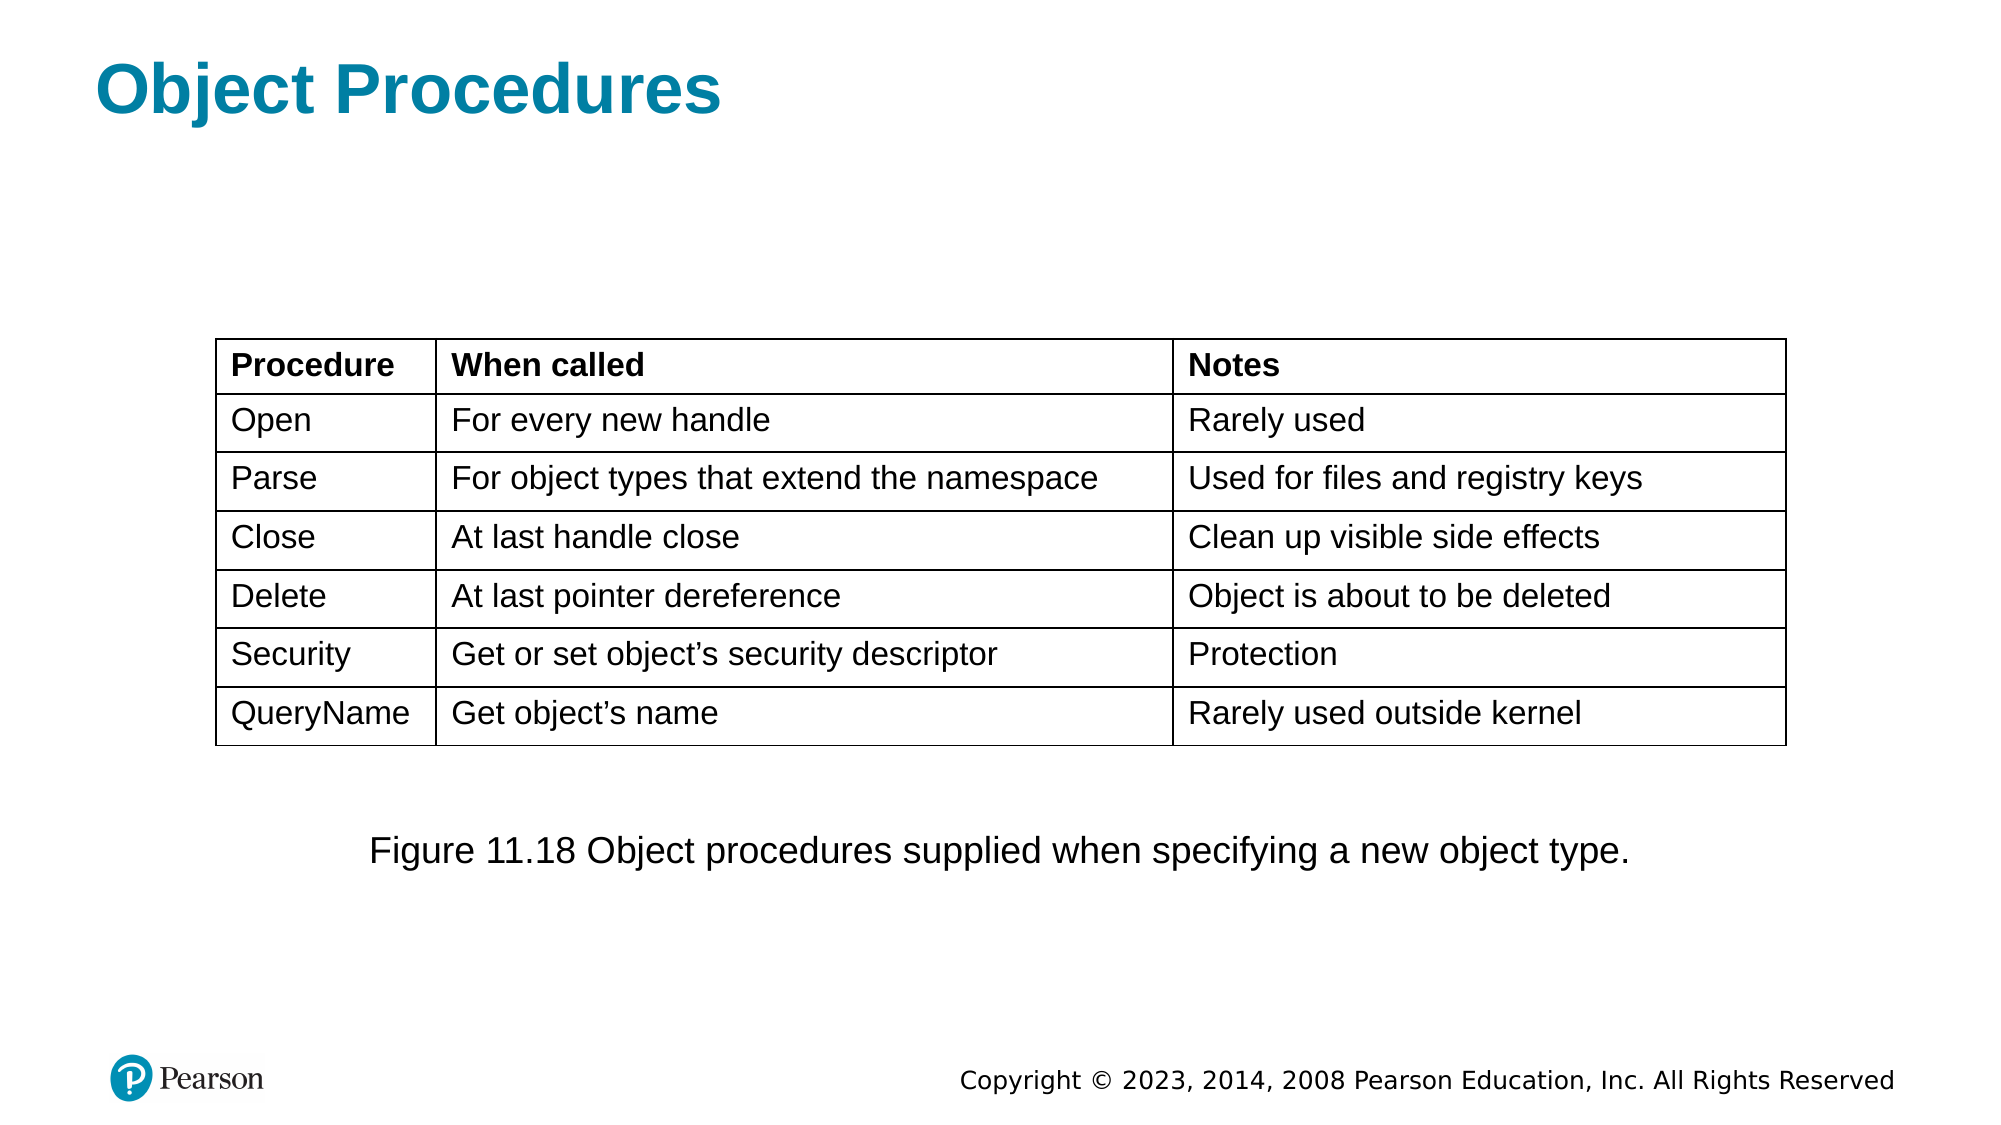

# Object Procedures
| Procedure | When called | Notes |
| --- | --- | --- |
| Open | For every new handle | Rarely used |
| Parse | For object types that extend the namespace | Used for files and registry keys |
| Close | At last handle close | Clean up visible side effects |
| Delete | At last pointer dereference | Object is about to be deleted |
| Security | Get or set object’s security descriptor | Protection |
| Query Name | Get object’s name | Rarely used outside kernel |
Figure 11.18 Object procedures supplied when specifying a new object type.